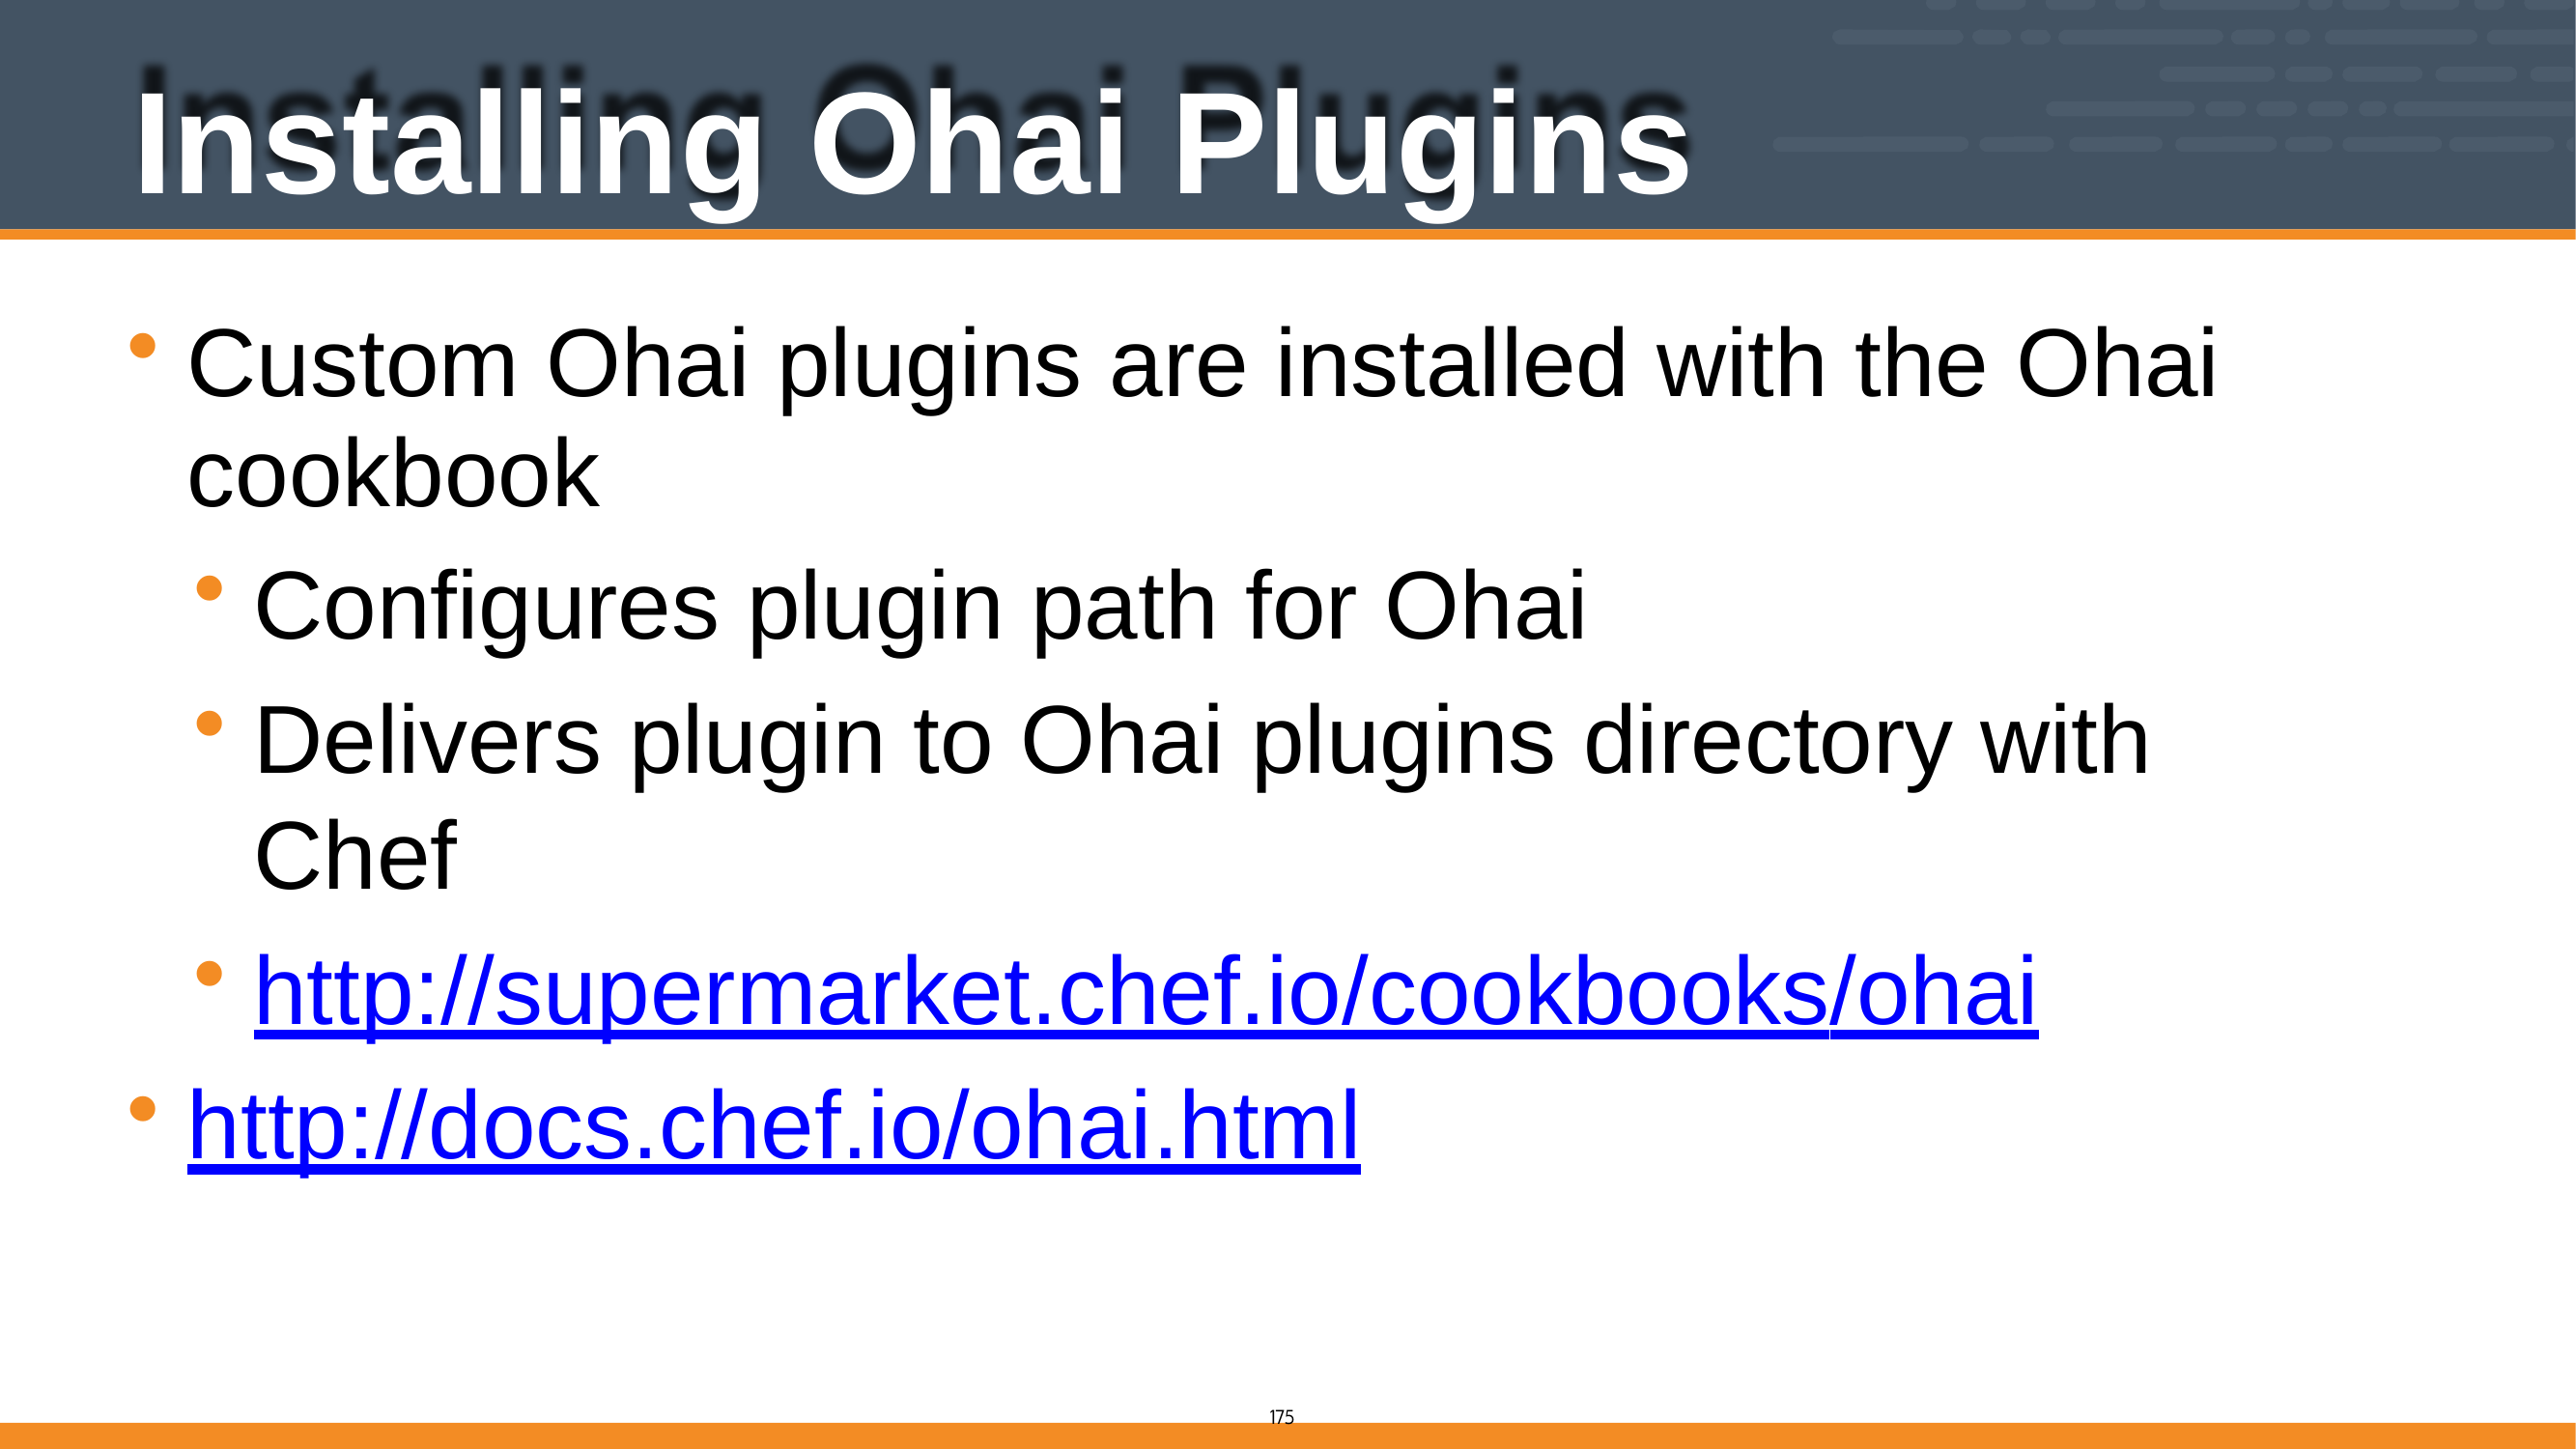

# Installing Ohai Plugins

Custom Ohai plugins are installed with the Ohai cookbook
Configures plugin path for Ohai
Delivers plugin to Ohai plugins directory with Chef
http://supermarket.chef.io/cookbooks/ohai
http://docs.chef.io/ohai.html
175